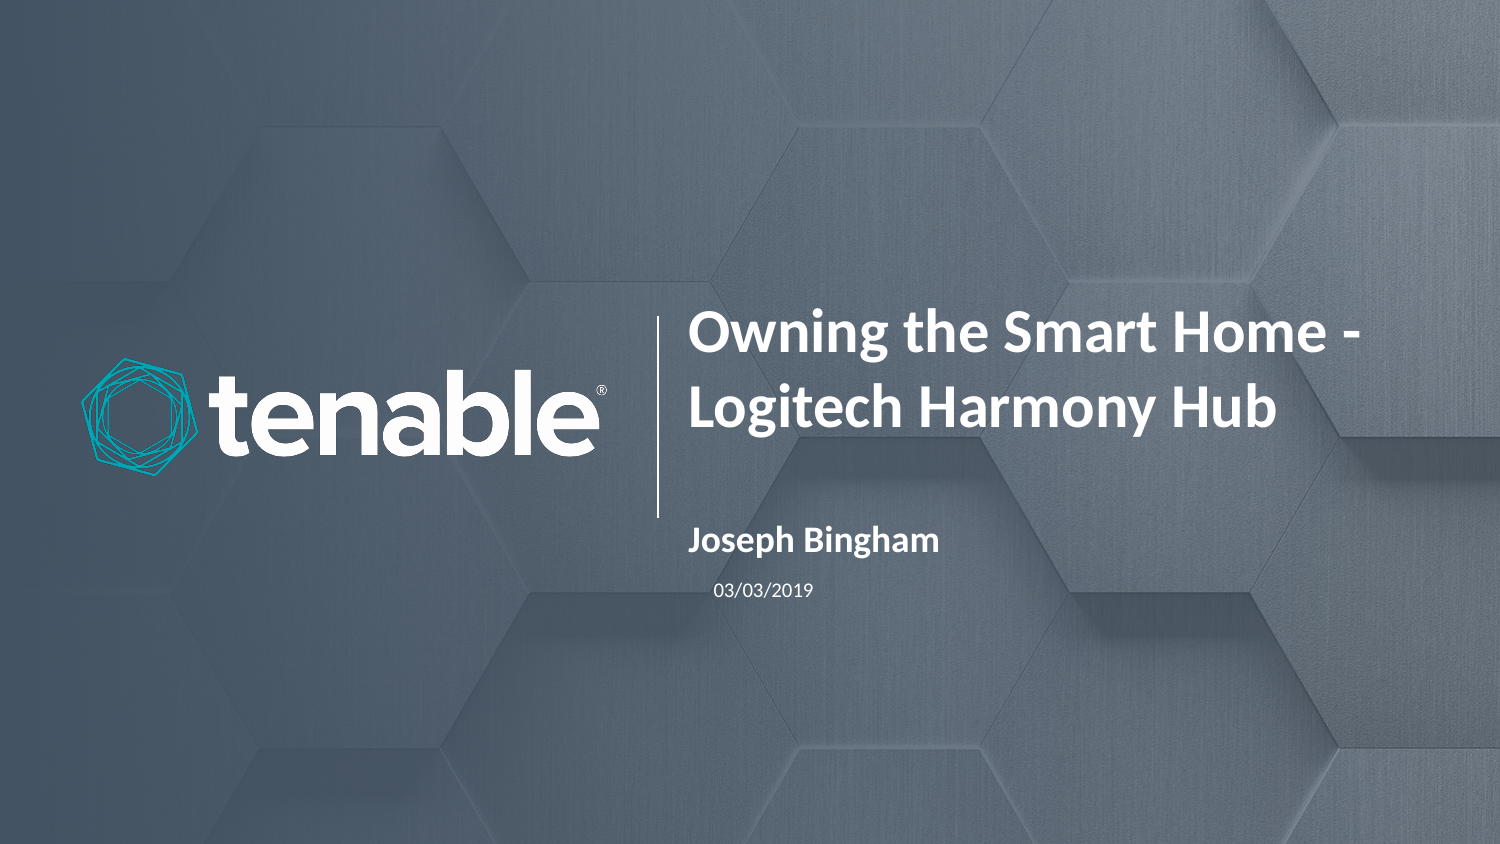

Owning the Smart Home -
Logitech Harmony Hub

Joseph Bingham
03/03/2019